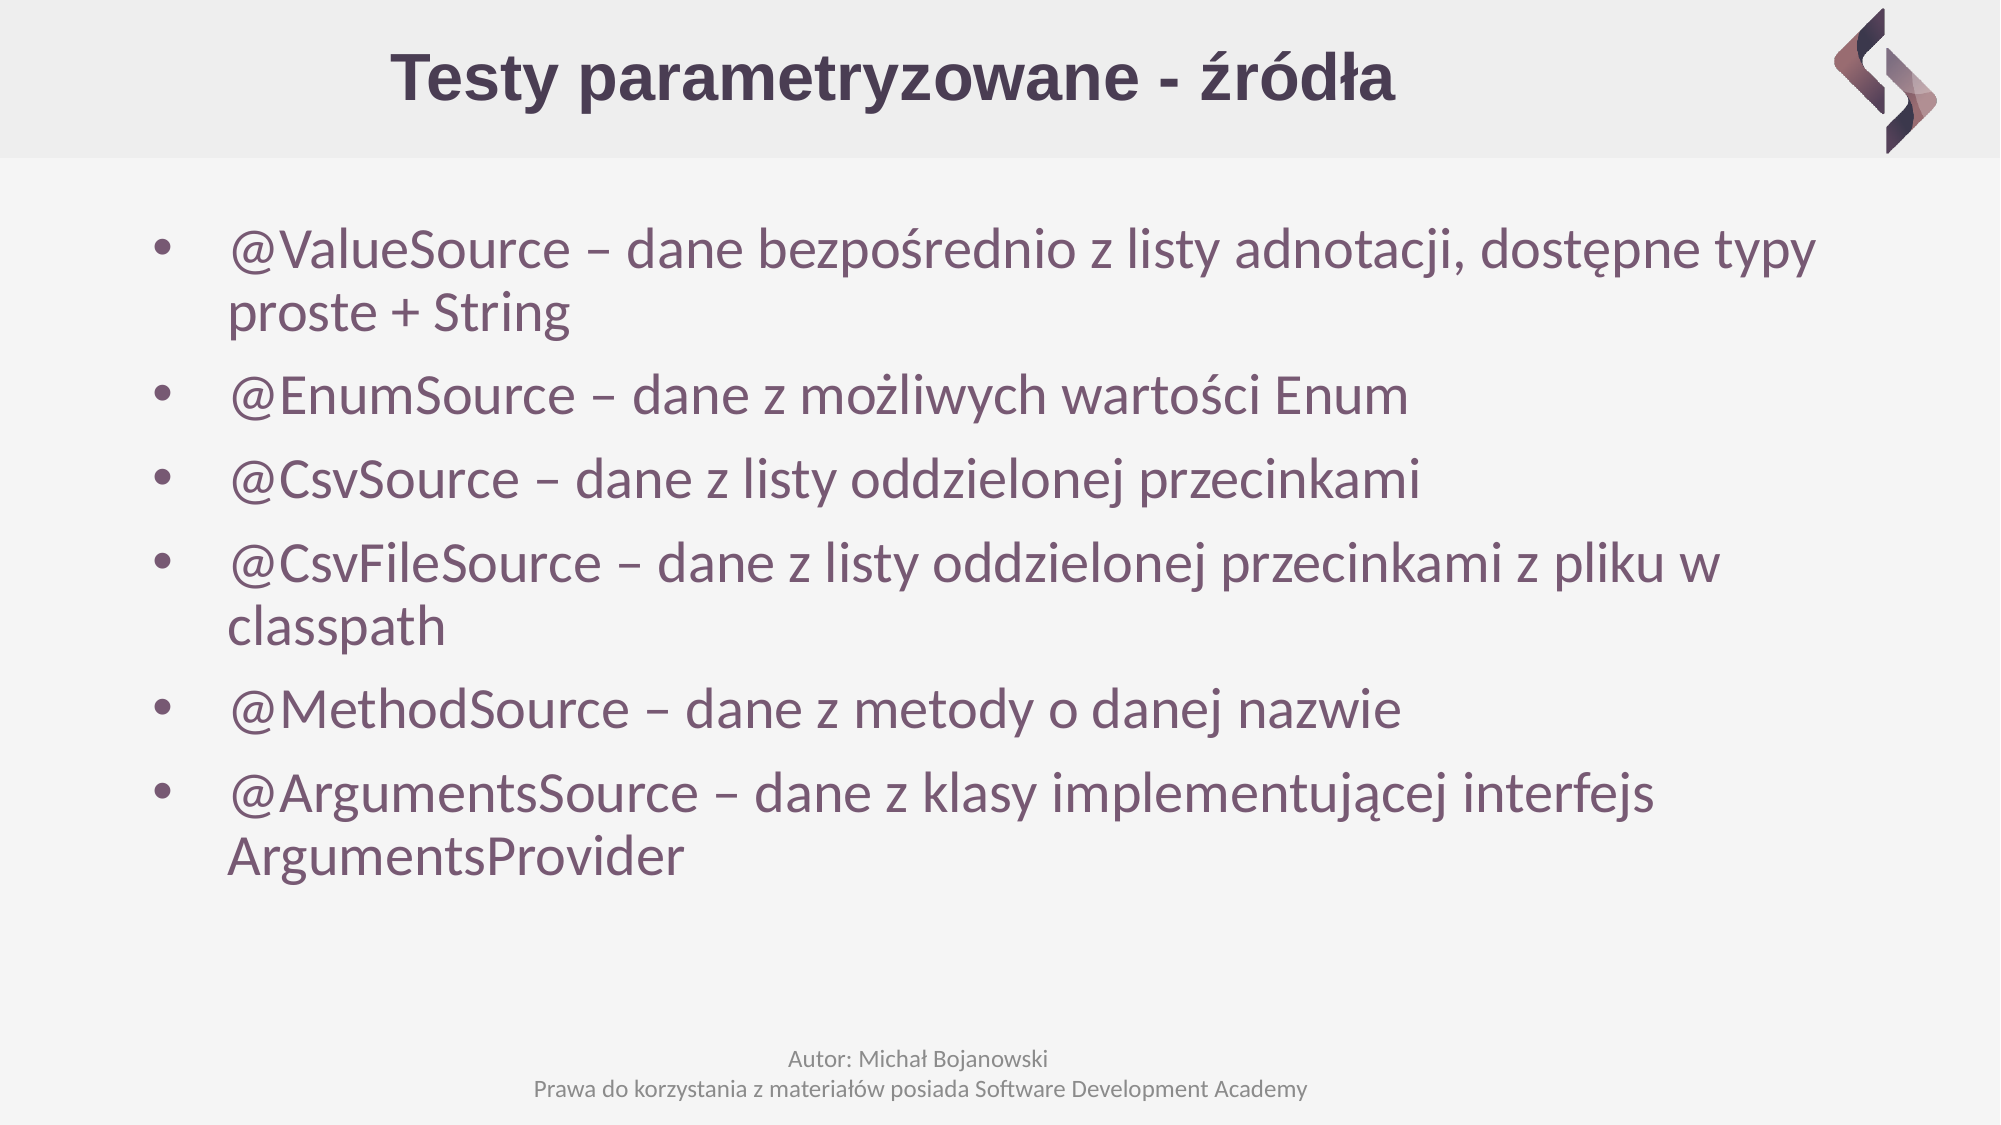

# Testy parametryzowane - źródła
@ValueSource – dane bezpośrednio z listy adnotacji, dostępne typy proste + String
@EnumSource – dane z możliwych wartości Enum
@CsvSource – dane z listy oddzielonej przecinkami
@CsvFileSource – dane z listy oddzielonej przecinkami z pliku w classpath
@MethodSource – dane z metody o danej nazwie
@ArgumentsSource – dane z klasy implementującej interfejs ArgumentsProvider

Autor: Michał Bojanowski
Prawa do korzystania z materiałów posiada Software Development Academy